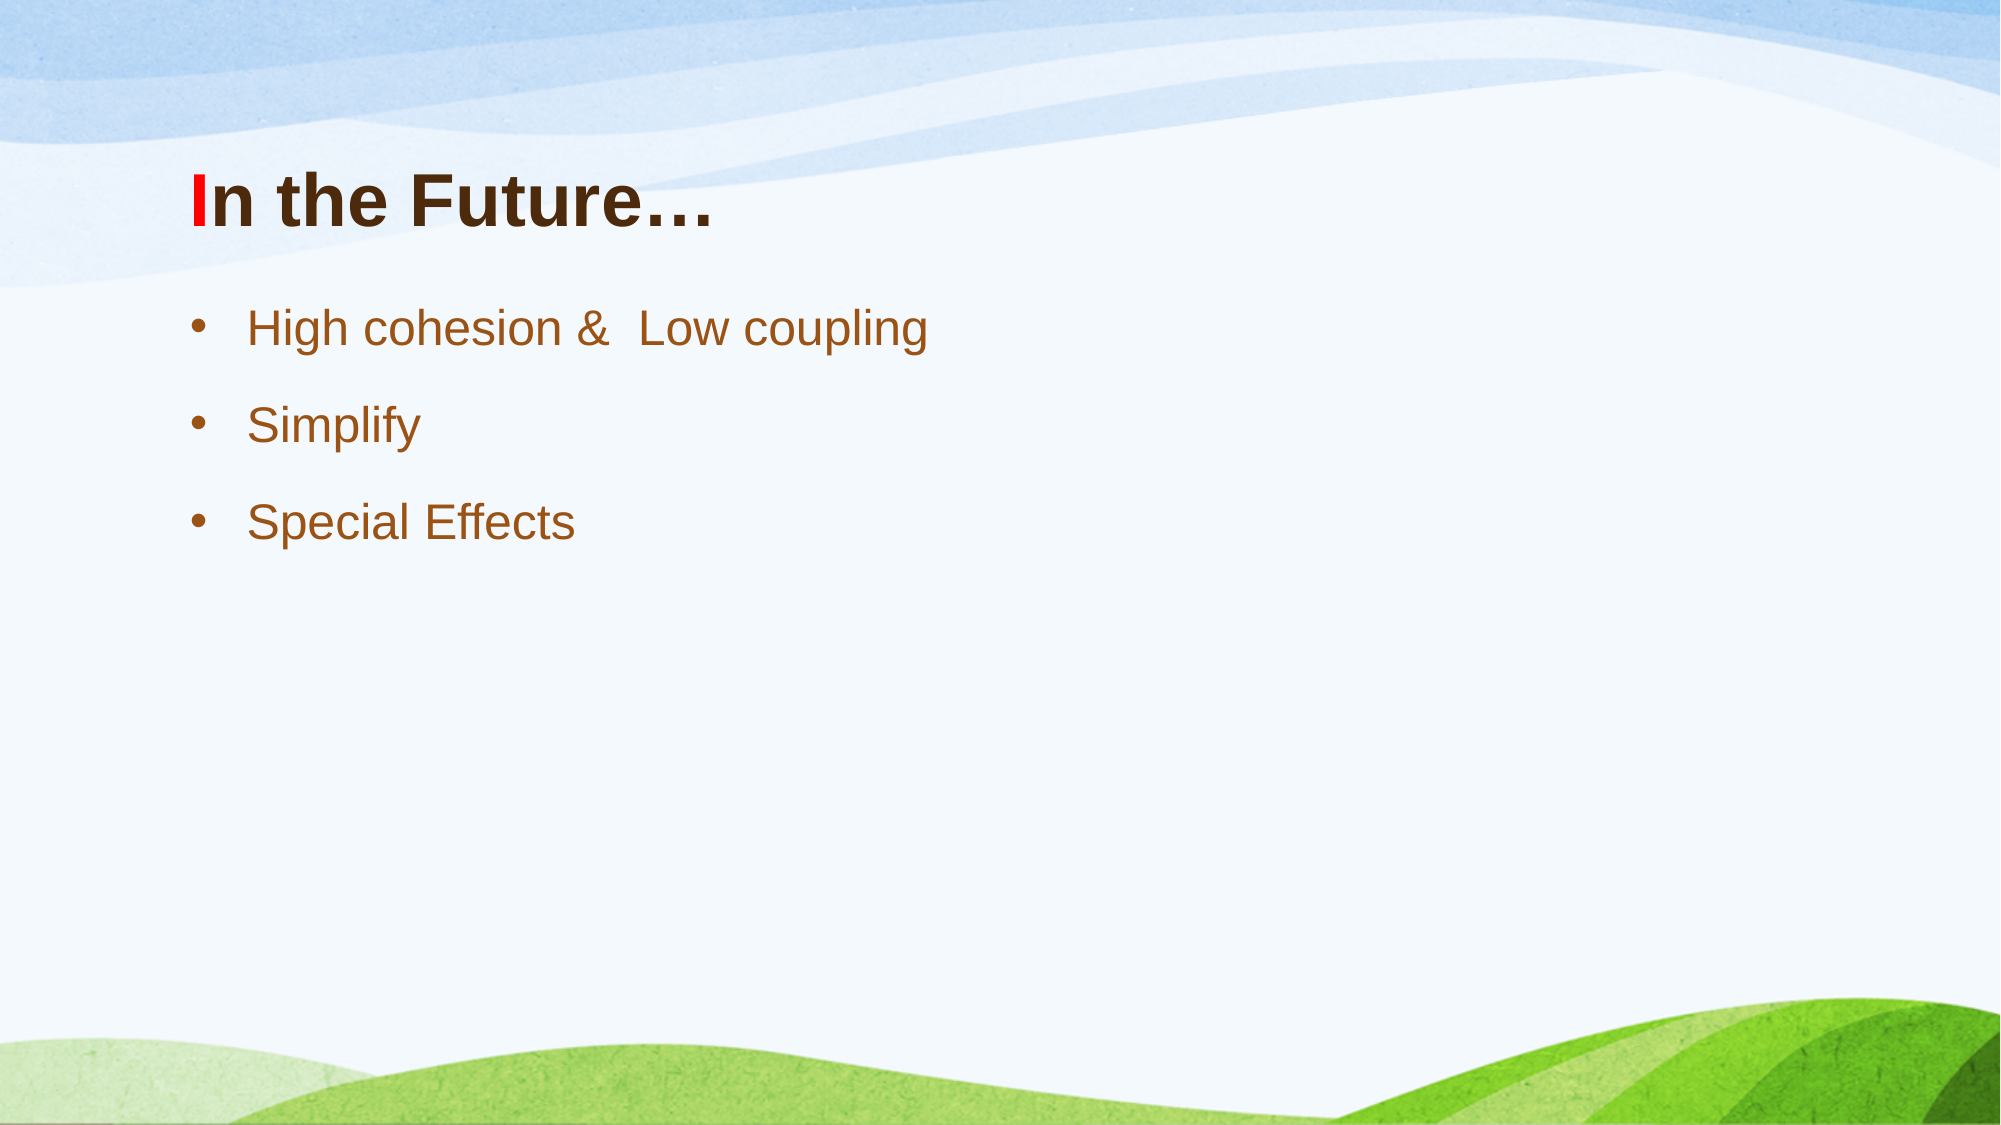

# In the Future…
High cohesion &  Low coupling
Simplify
Special Effects